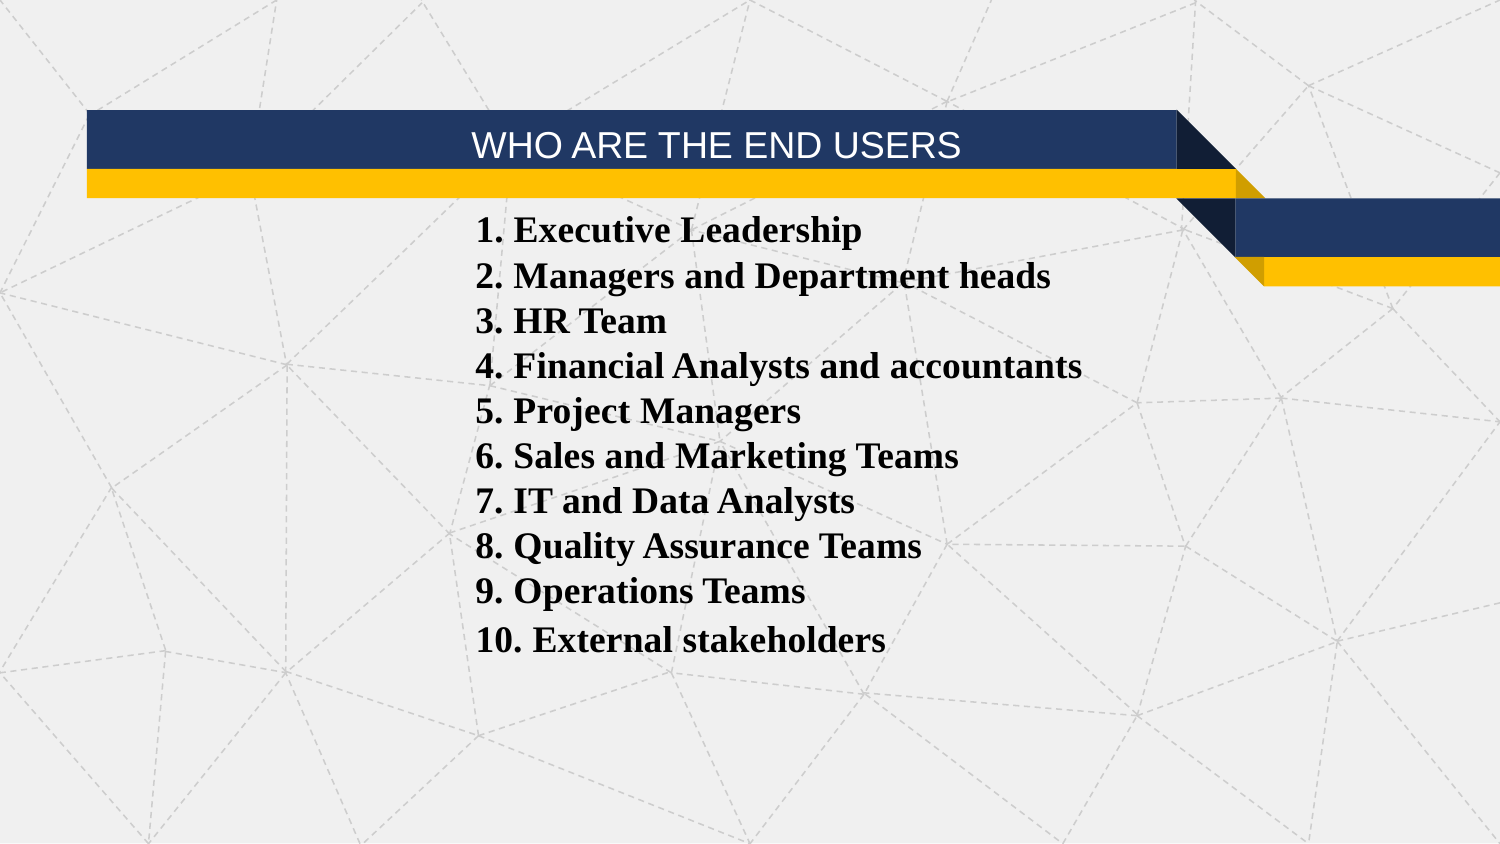

WHO ARE THE END USERS
      1. Executive Leadership
      2. Managers and Department heads
      3. HR Team
      4. Financial Analysts and accountants
      5. Project Managers
      6. Sales and Marketing Teams
      7. IT and Data Analysts
      8. Quality Assurance Teams
      9. Operations Teams
      10. External stakeholders